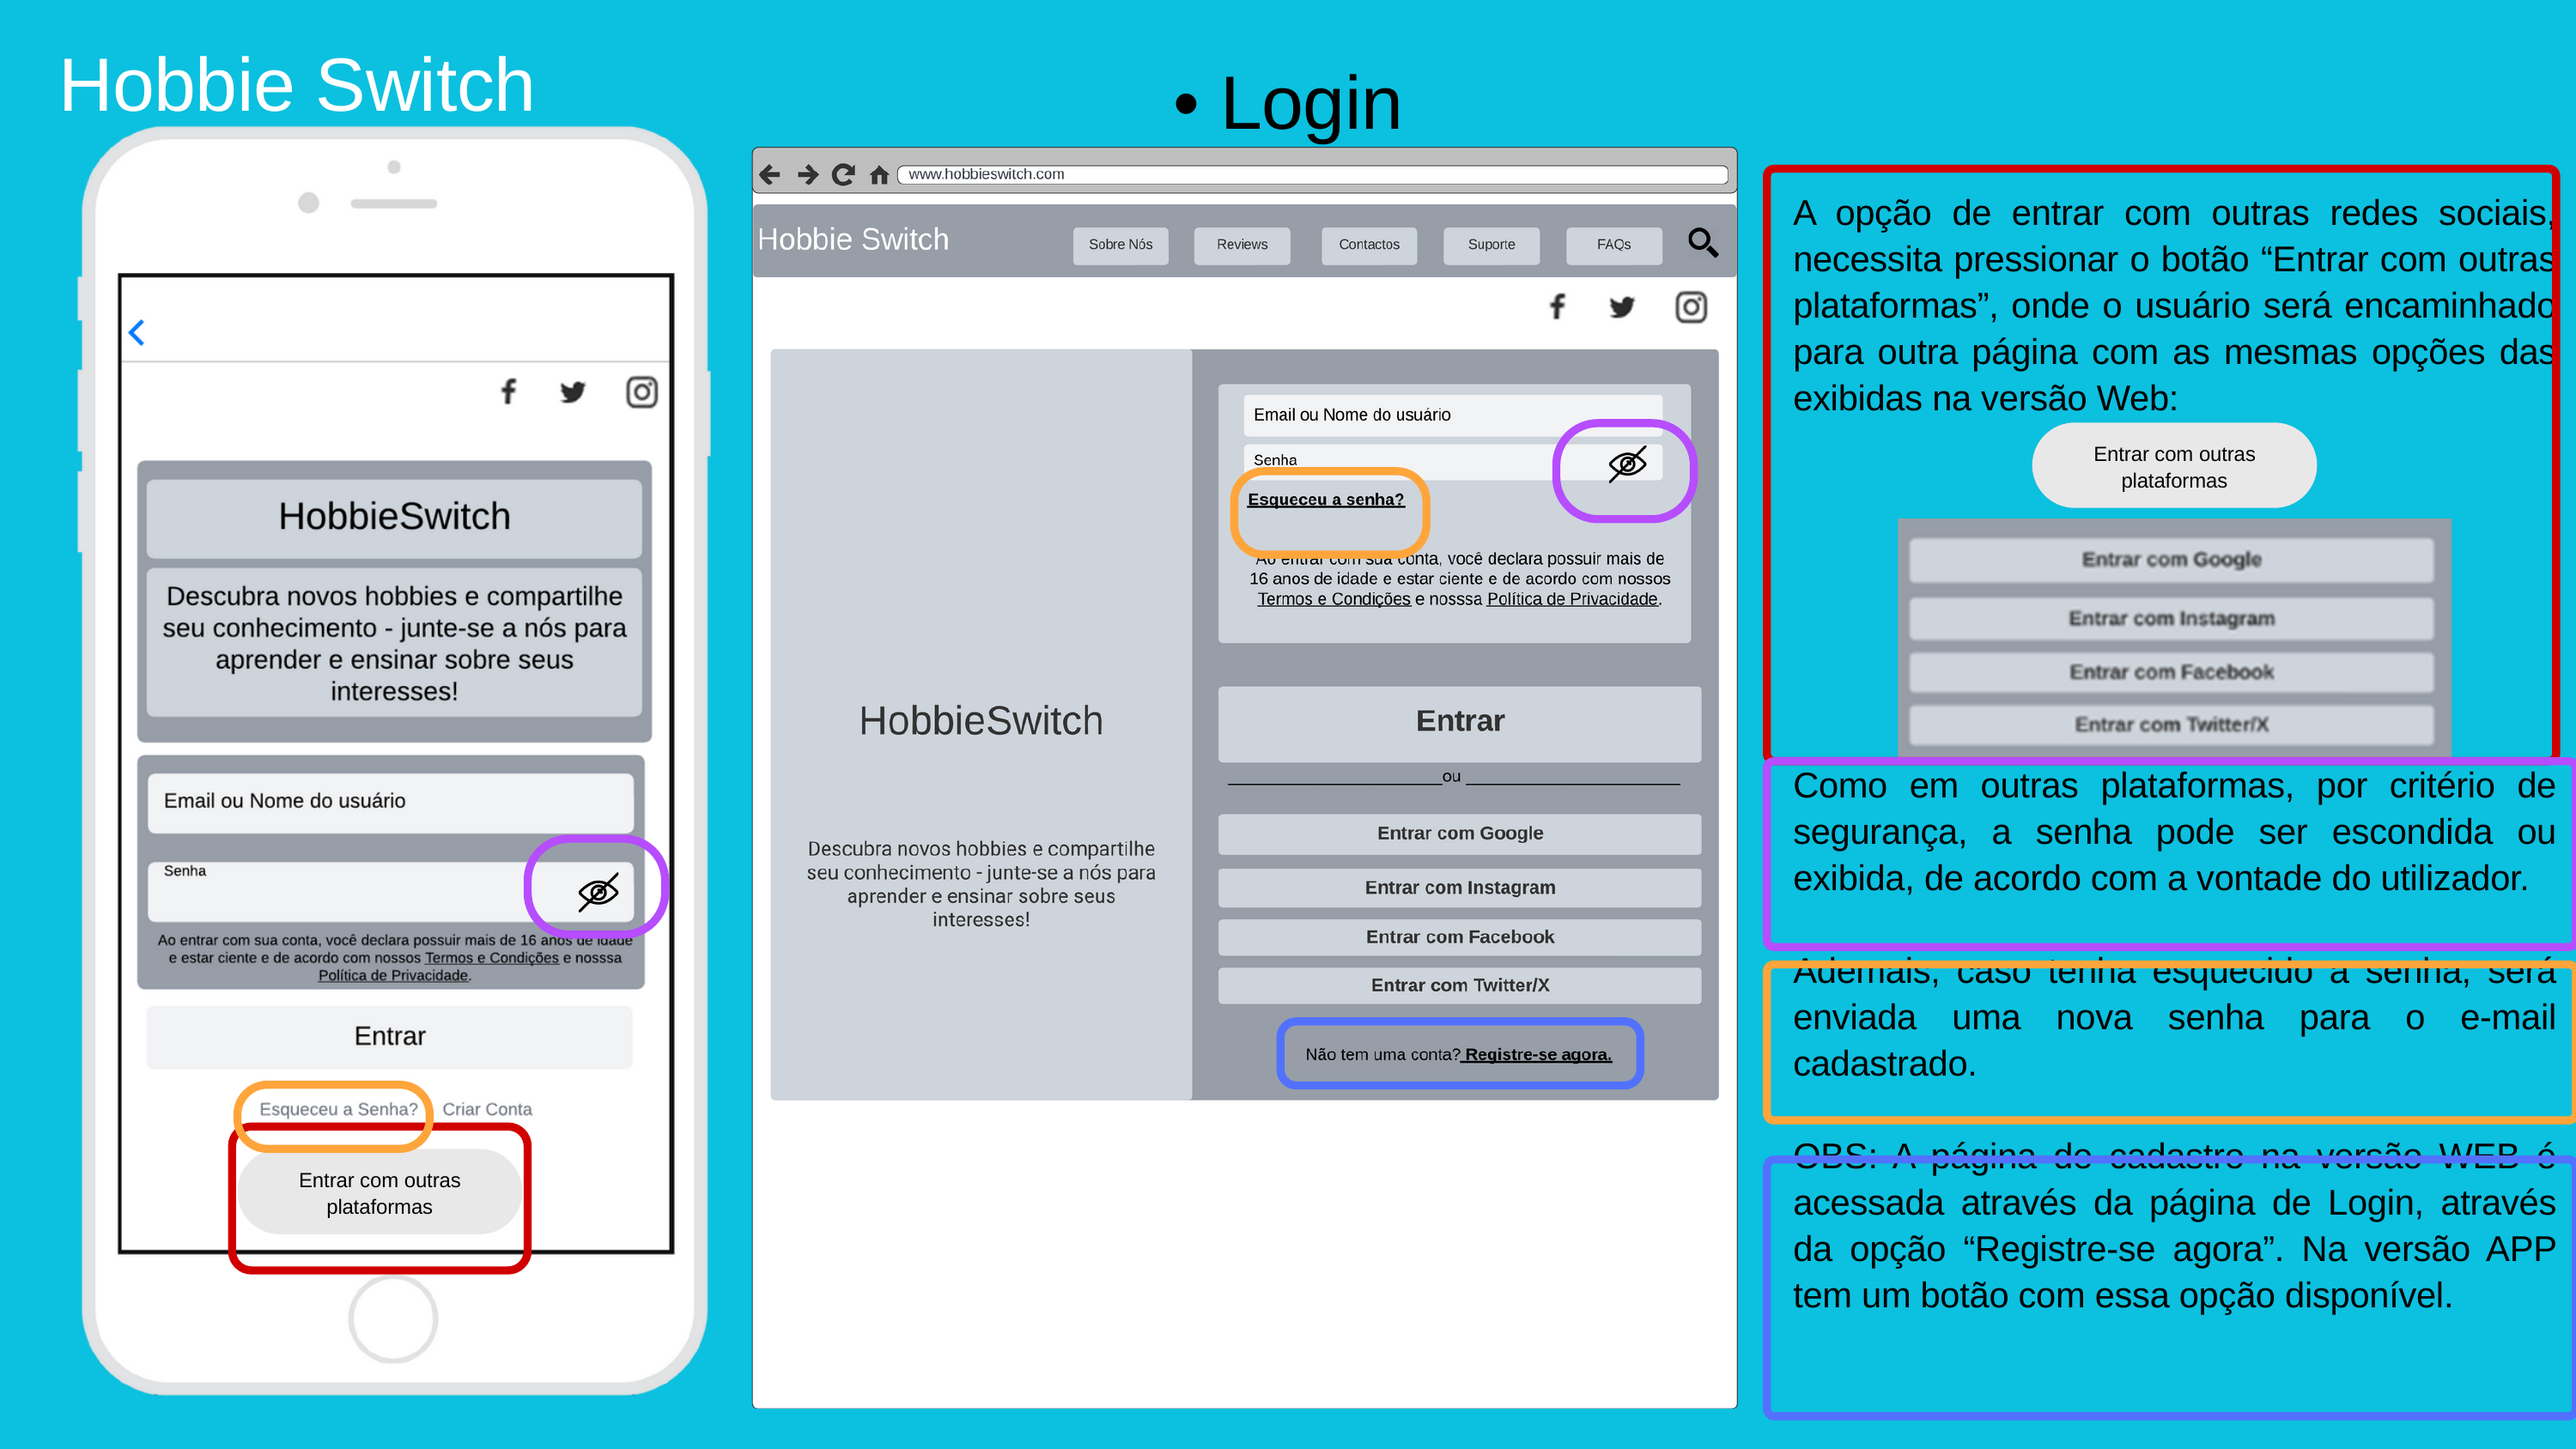

Hobbie Switch
• Login

A opção de entrar com outras redes sociais, necessita pressionar o botão “Entrar com outras plataformas”, onde o usuário será encaminhado para outra página com as mesmas opções das exibidas na versão Web:

Entrar com outras plataformas

Como em outras plataformas, por critério de segurança, a senha pode ser escondida ou exibida, de acordo com a vontade do utilizador.

Ademais, caso tenha esquecido a senha, será enviada uma nova senha para o e-mail cadastrado.

OBS: A página de cadastro na versão WEB é acessada através da página de Login, através da opção “Registre-se agora”. Na versão APP tem um botão com essa opção disponível.

Entrar com outras plataformas